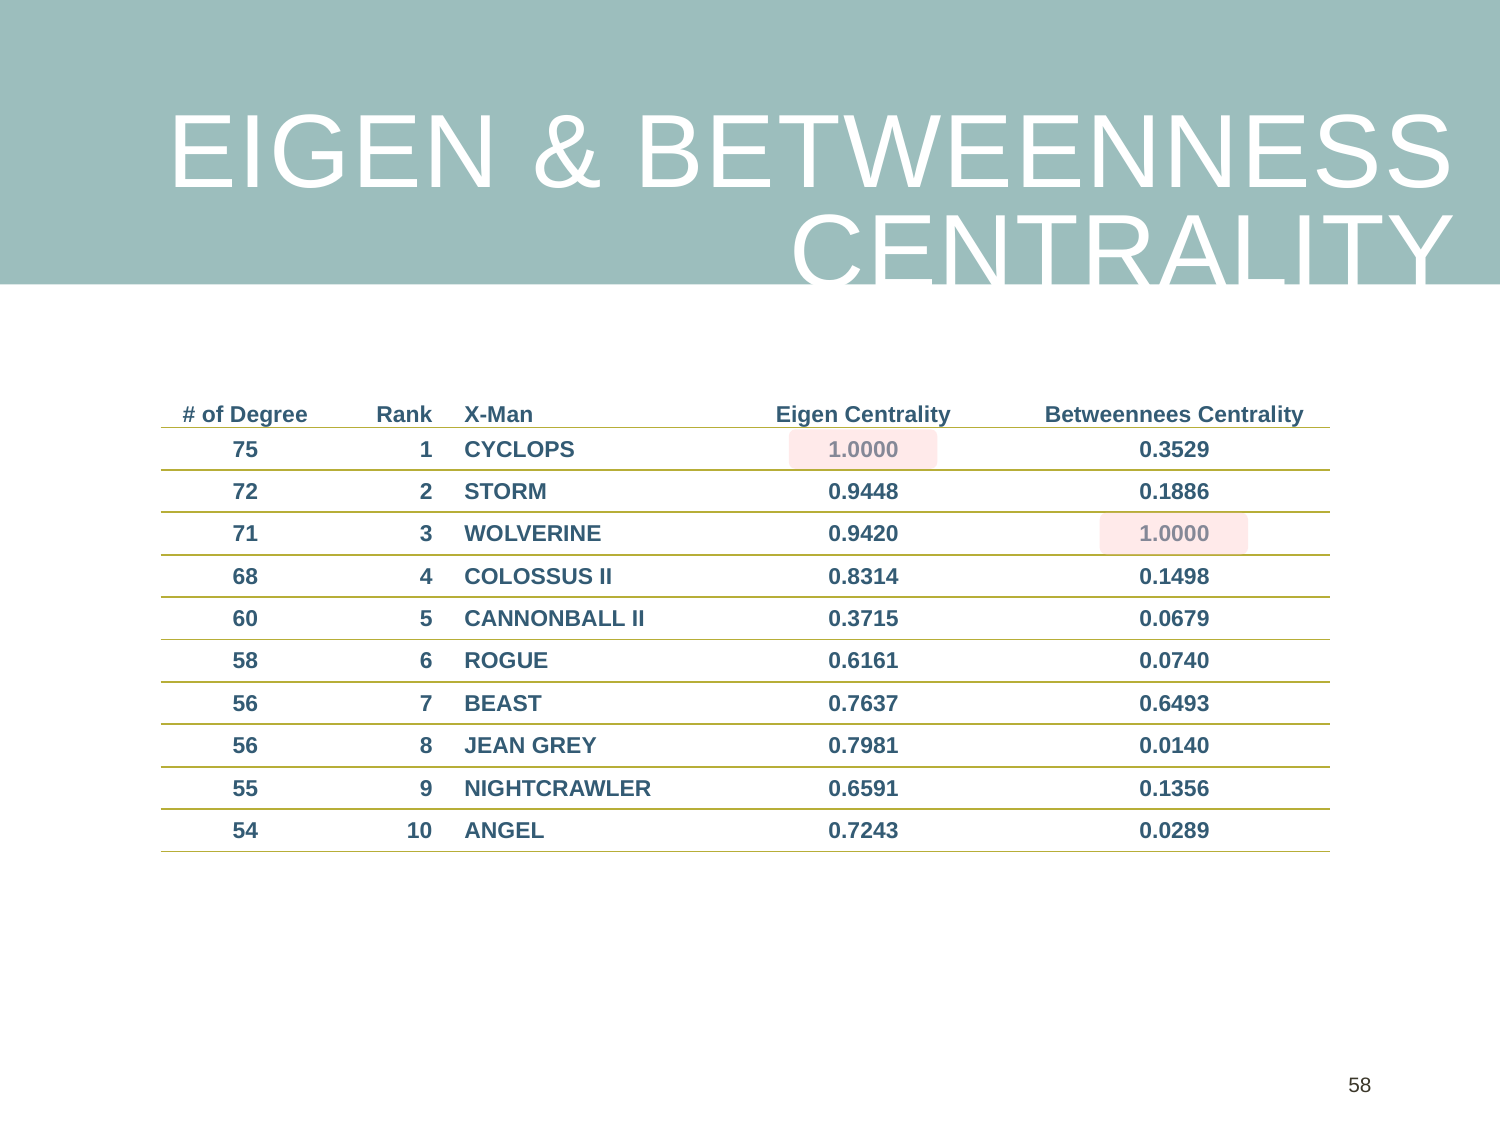

Eigen & BetWEENNESS CeNTRALITY
| # of Degree | Rank |  | X-Man | Eigen Centrality | Betweennees Centrality |
| --- | --- | --- | --- | --- | --- |
| 75 | 1 |  | CYCLOPS | 1.0000 | 0.3529 |
| 72 | 2 |  | STORM | 0.9448 | 0.1886 |
| 71 | 3 |  | WOLVERINE | 0.9420 | 1.0000 |
| 68 | 4 |  | COLOSSUS II | 0.8314 | 0.1498 |
| 60 | 5 |  | CANNONBALL II | 0.3715 | 0.0679 |
| 58 | 6 |  | ROGUE | 0.6161 | 0.0740 |
| 56 | 7 |  | BEAST | 0.7637 | 0.6493 |
| 56 | 8 |  | JEAN GREY | 0.7981 | 0.0140 |
| 55 | 9 |  | NIGHTCRAWLER | 0.6591 | 0.1356 |
| 54 | 10 |  | ANGEL | 0.7243 | 0.0289 |

58